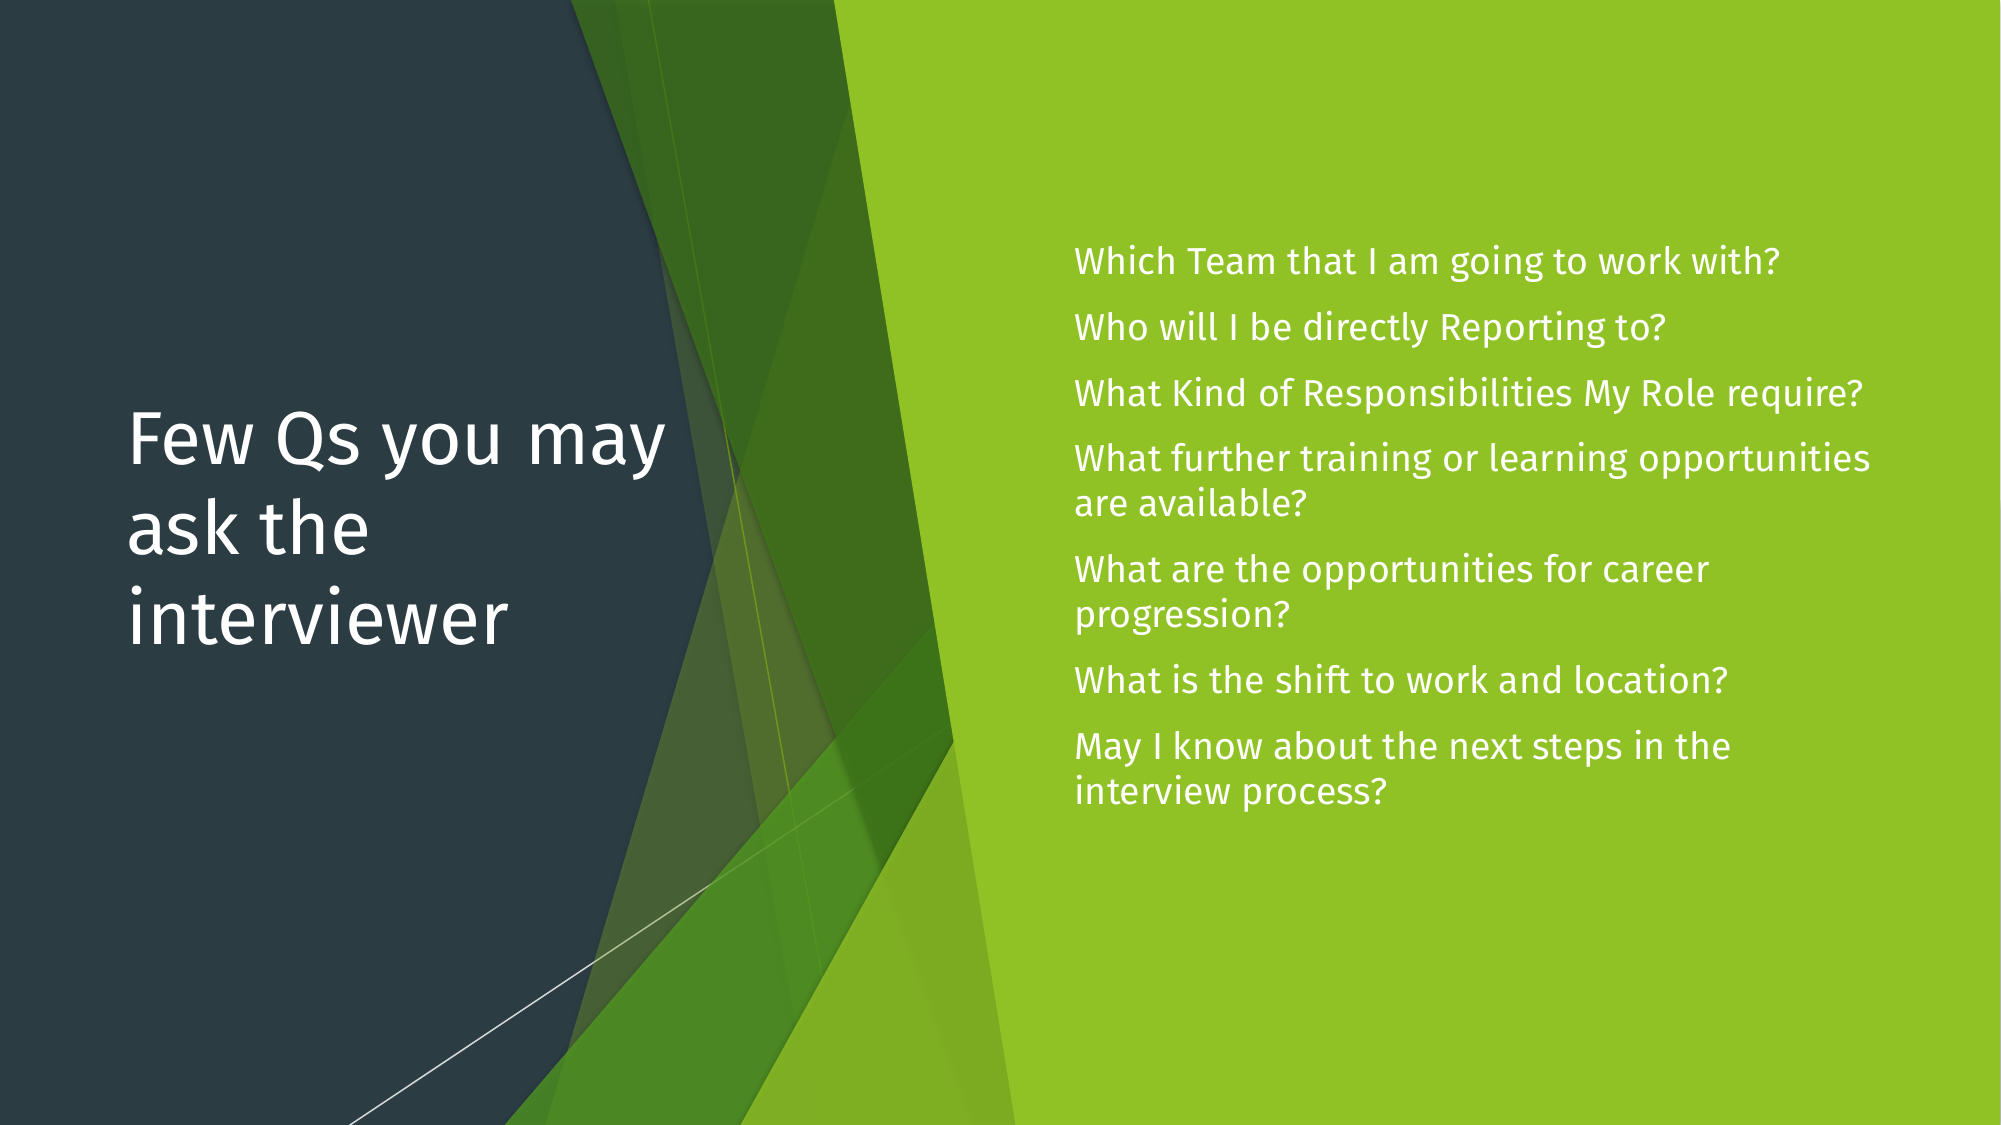

# Few Qs you may ask the interviewer
Which Team that I am going to work with?
Who will I be directly Reporting to?
What Kind of Responsibilities My Role require?
What further training or learning opportunities are available?
What are the opportunities for career progression?
What is the shift to work and location?
May I know about the next steps in the interview process?